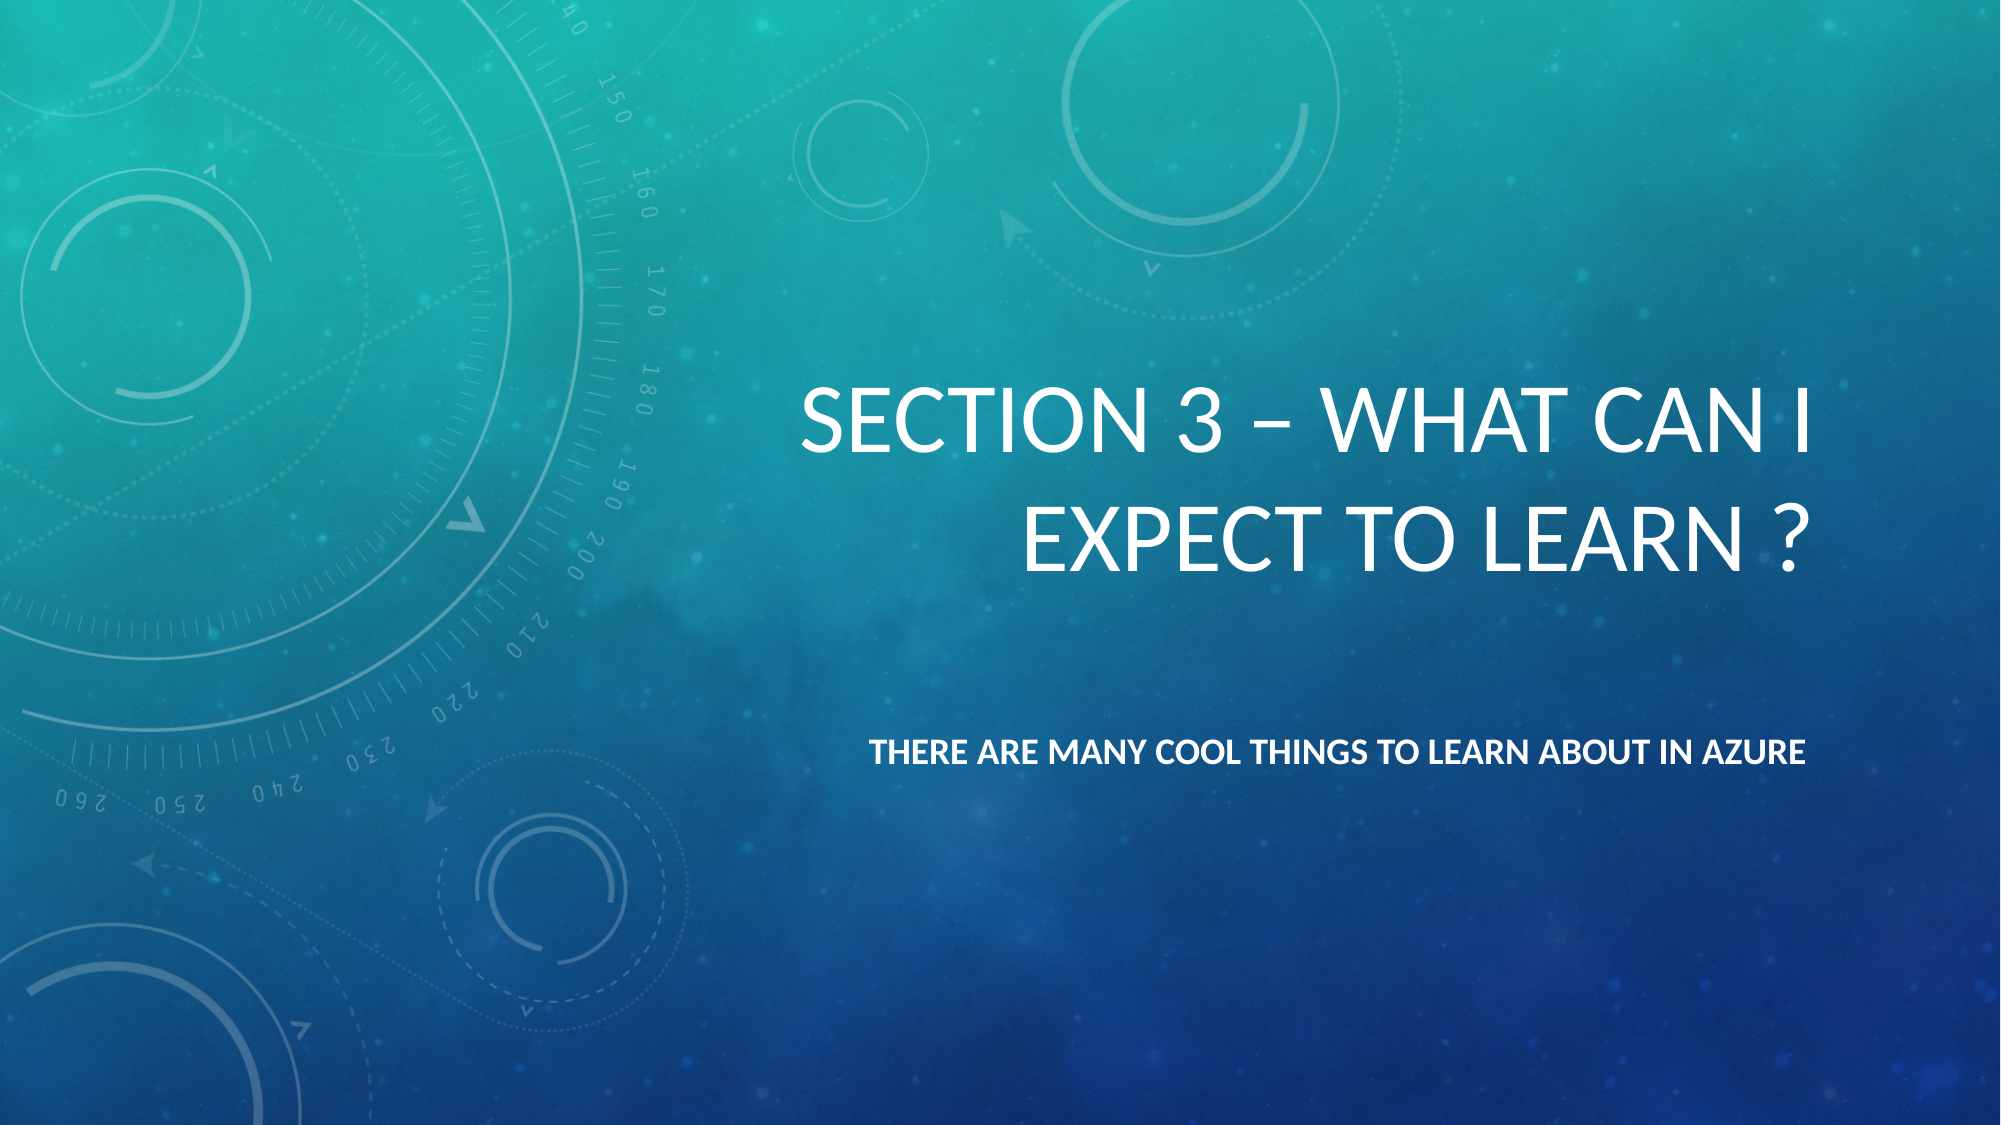

# Section 3 – What Can I expect to learn ?
There are many cool things to learn about in Azure